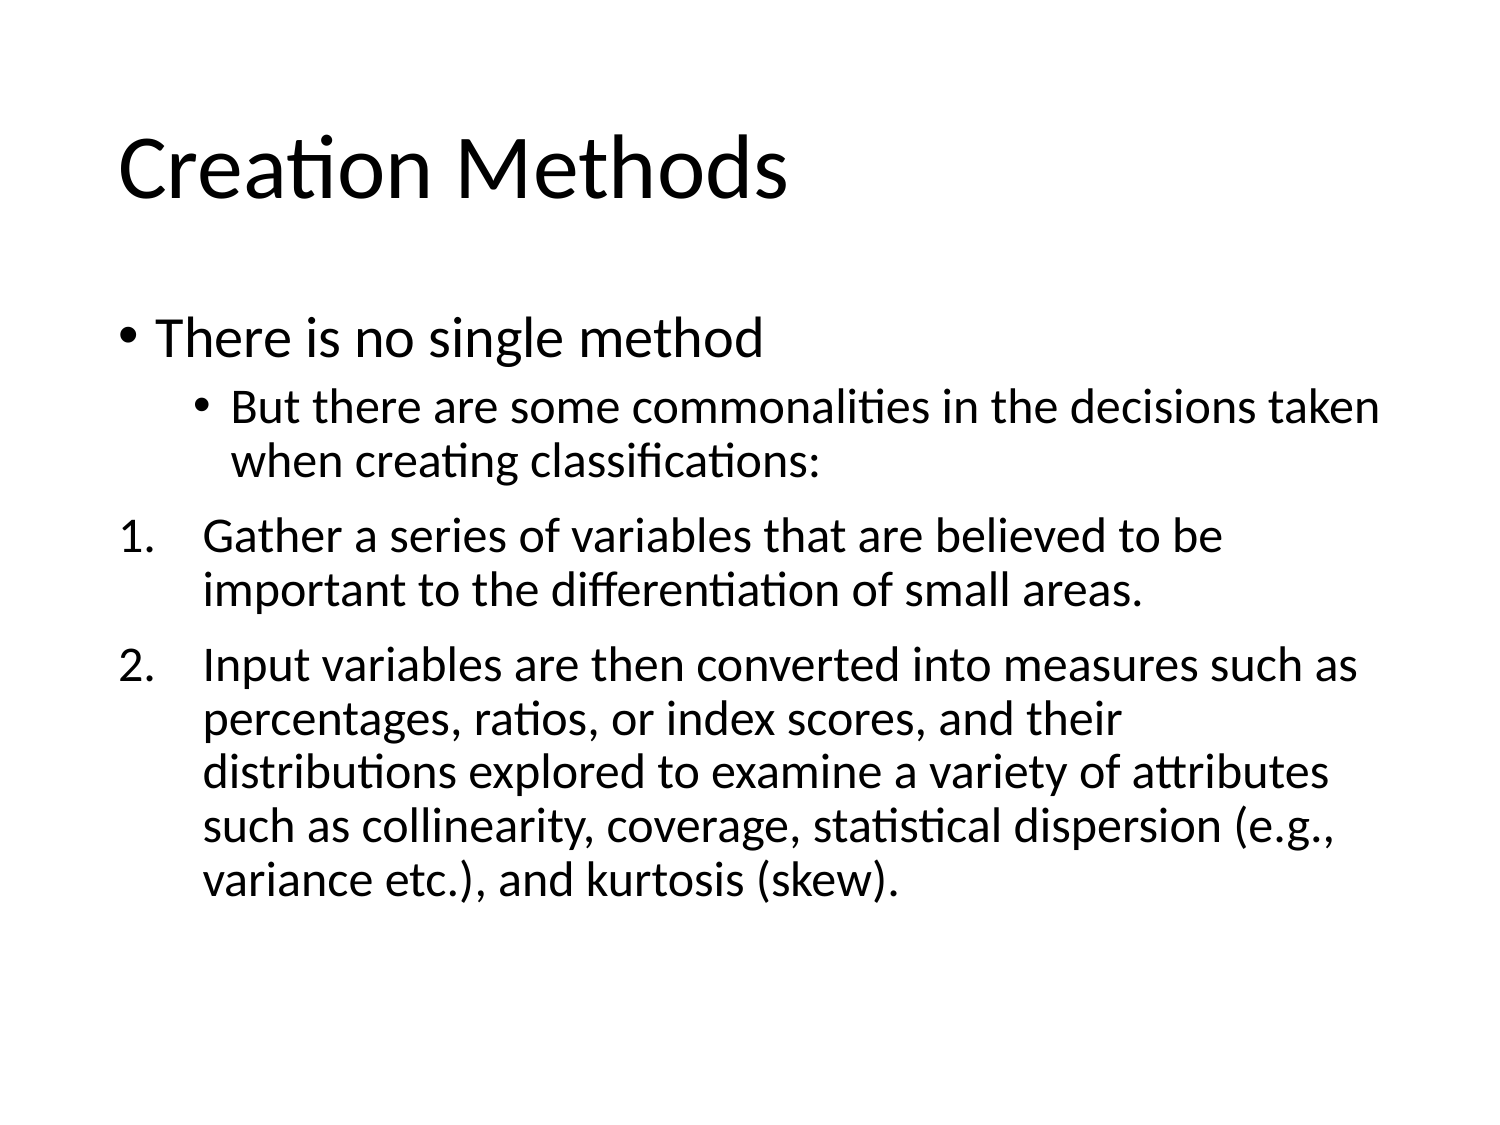

# Creation Methods
There is no single method
But there are some commonalities in the decisions taken when creating classifications:
Gather a series of variables that are believed to be important to the differentiation of small areas.
Input variables are then converted into measures such as percentages, ratios, or index scores, and their distributions explored to examine a variety of attributes such as collinearity, coverage, statistical dispersion (e.g., variance etc.), and kurtosis (skew).